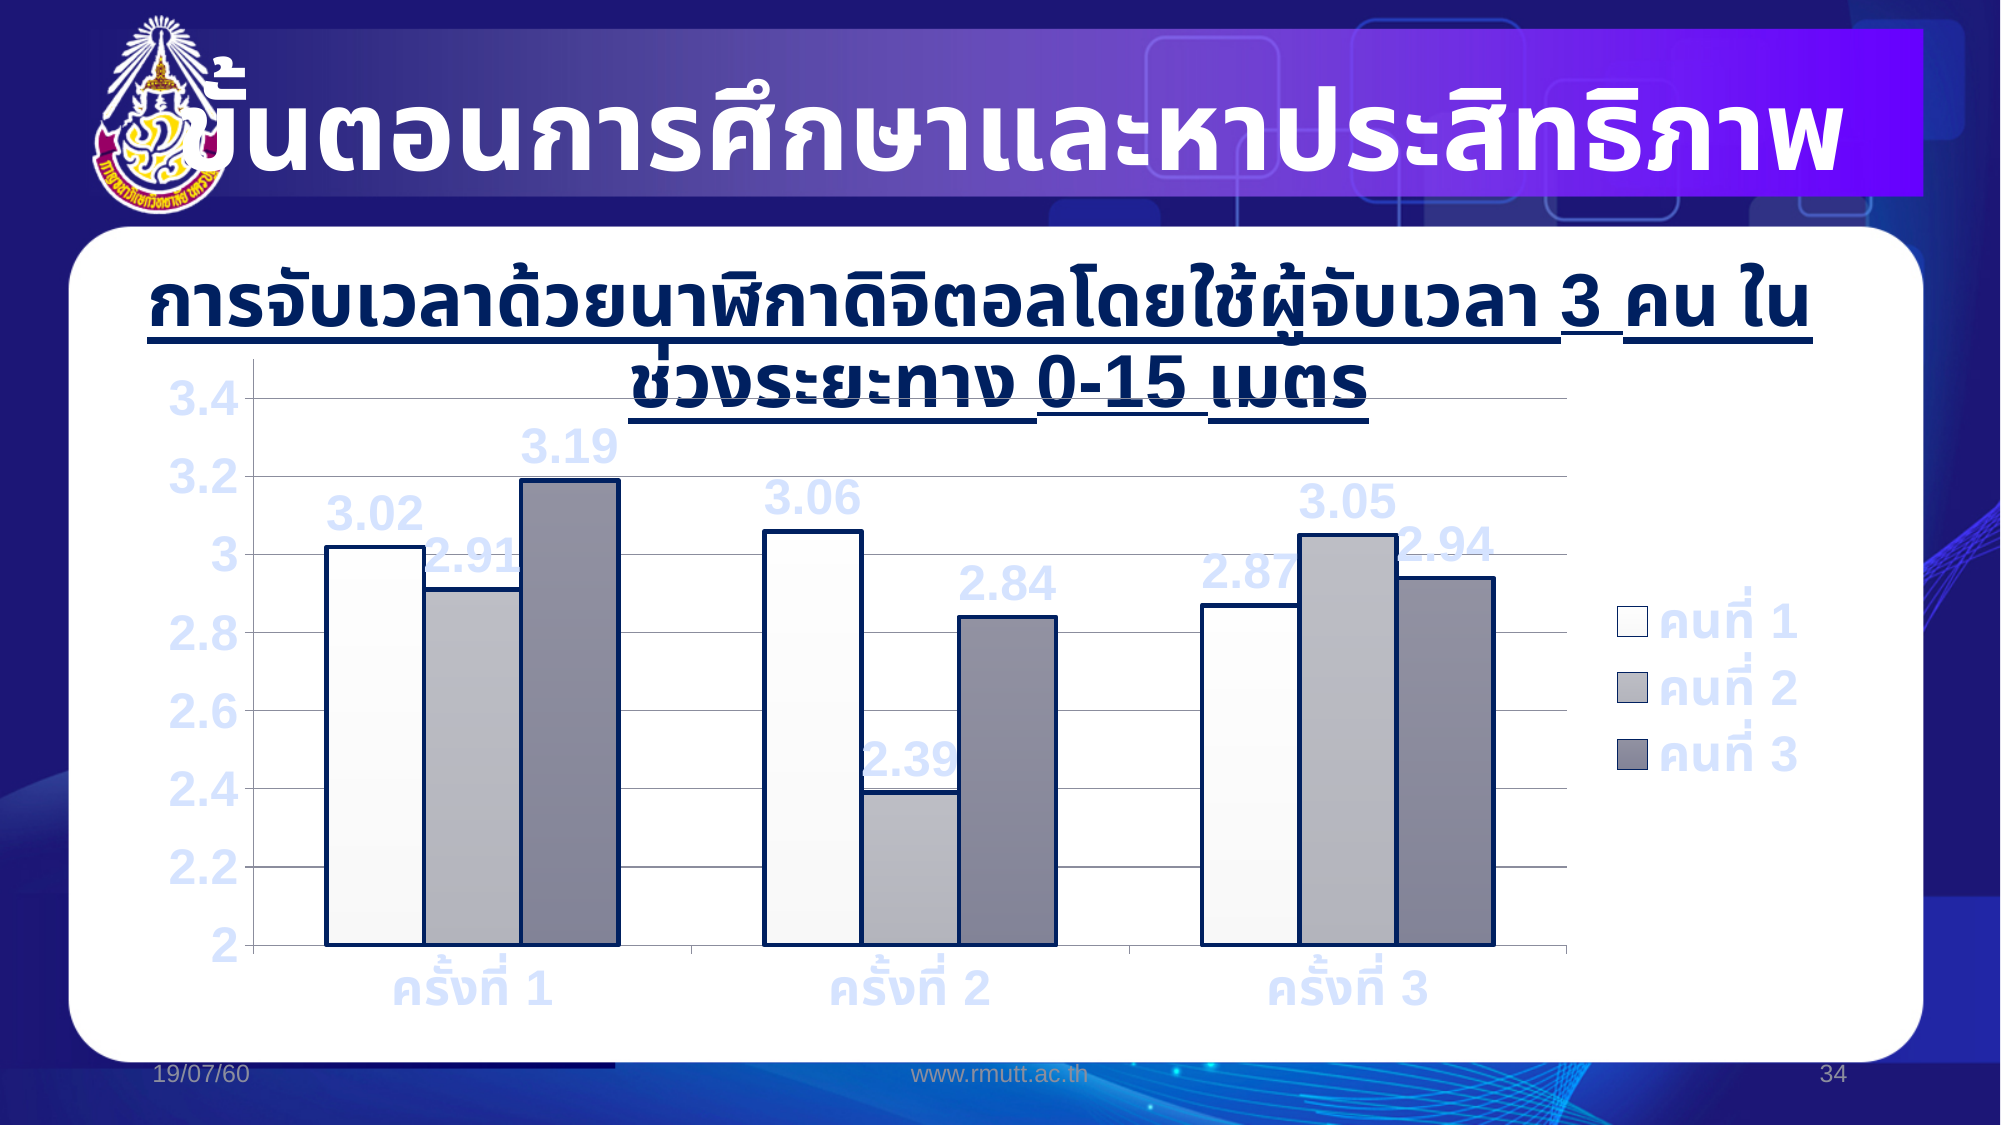

ขั้นตอนการศึกษาและหาประสิทธิภาพ
การจับเวลาด้วยนาฬิกาดิจิตอลโดยใช้ผู้จับเวลา 3 คน ในช่วงระยะทาง 0-15 เมตร

### Chart

| Category | คนที่ 1 | คนที่ 2 | คนที่ 3 |
|---|---|---|---|
| ครั้งที่ 1 | 3.02 | 2.9099999999999997 | 3.19 |
| ครั้งที่ 2 | 3.06 | 2.3899999999999997 | 2.84 |
| ครั้งที่ 3 | 2.8699999999999997 | 3.05 | 2.94 |
19/07/60
www.rmutt.ac.th
34